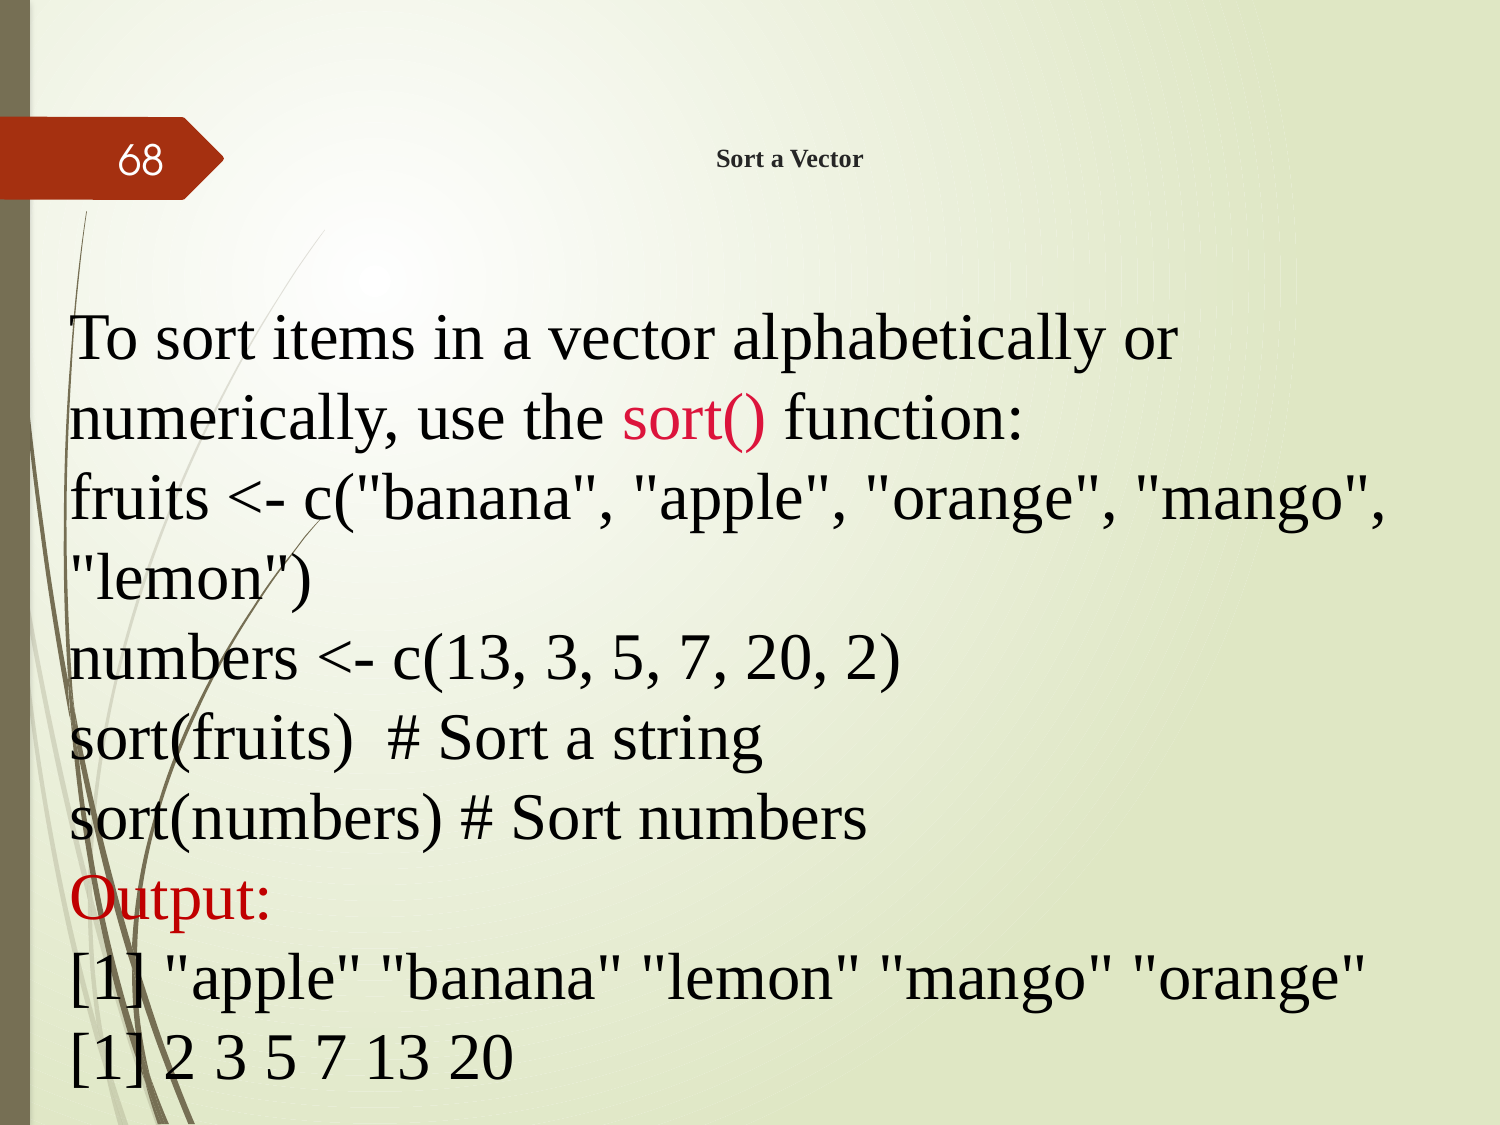

# Sort a Vector
68
To sort items in a vector alphabetically or
numerically, use the sort() function:
fruits <- c("banana", "apple", "orange", "mango", "lemon")
numbers <- c(13, 3, 5, 7, 20, 2)
sort(fruits)  # Sort a string
sort(numbers) # Sort numbers
Output:
[1] "apple" "banana" "lemon" "mango" "orange"
[1] 2 3 5 7 13 20